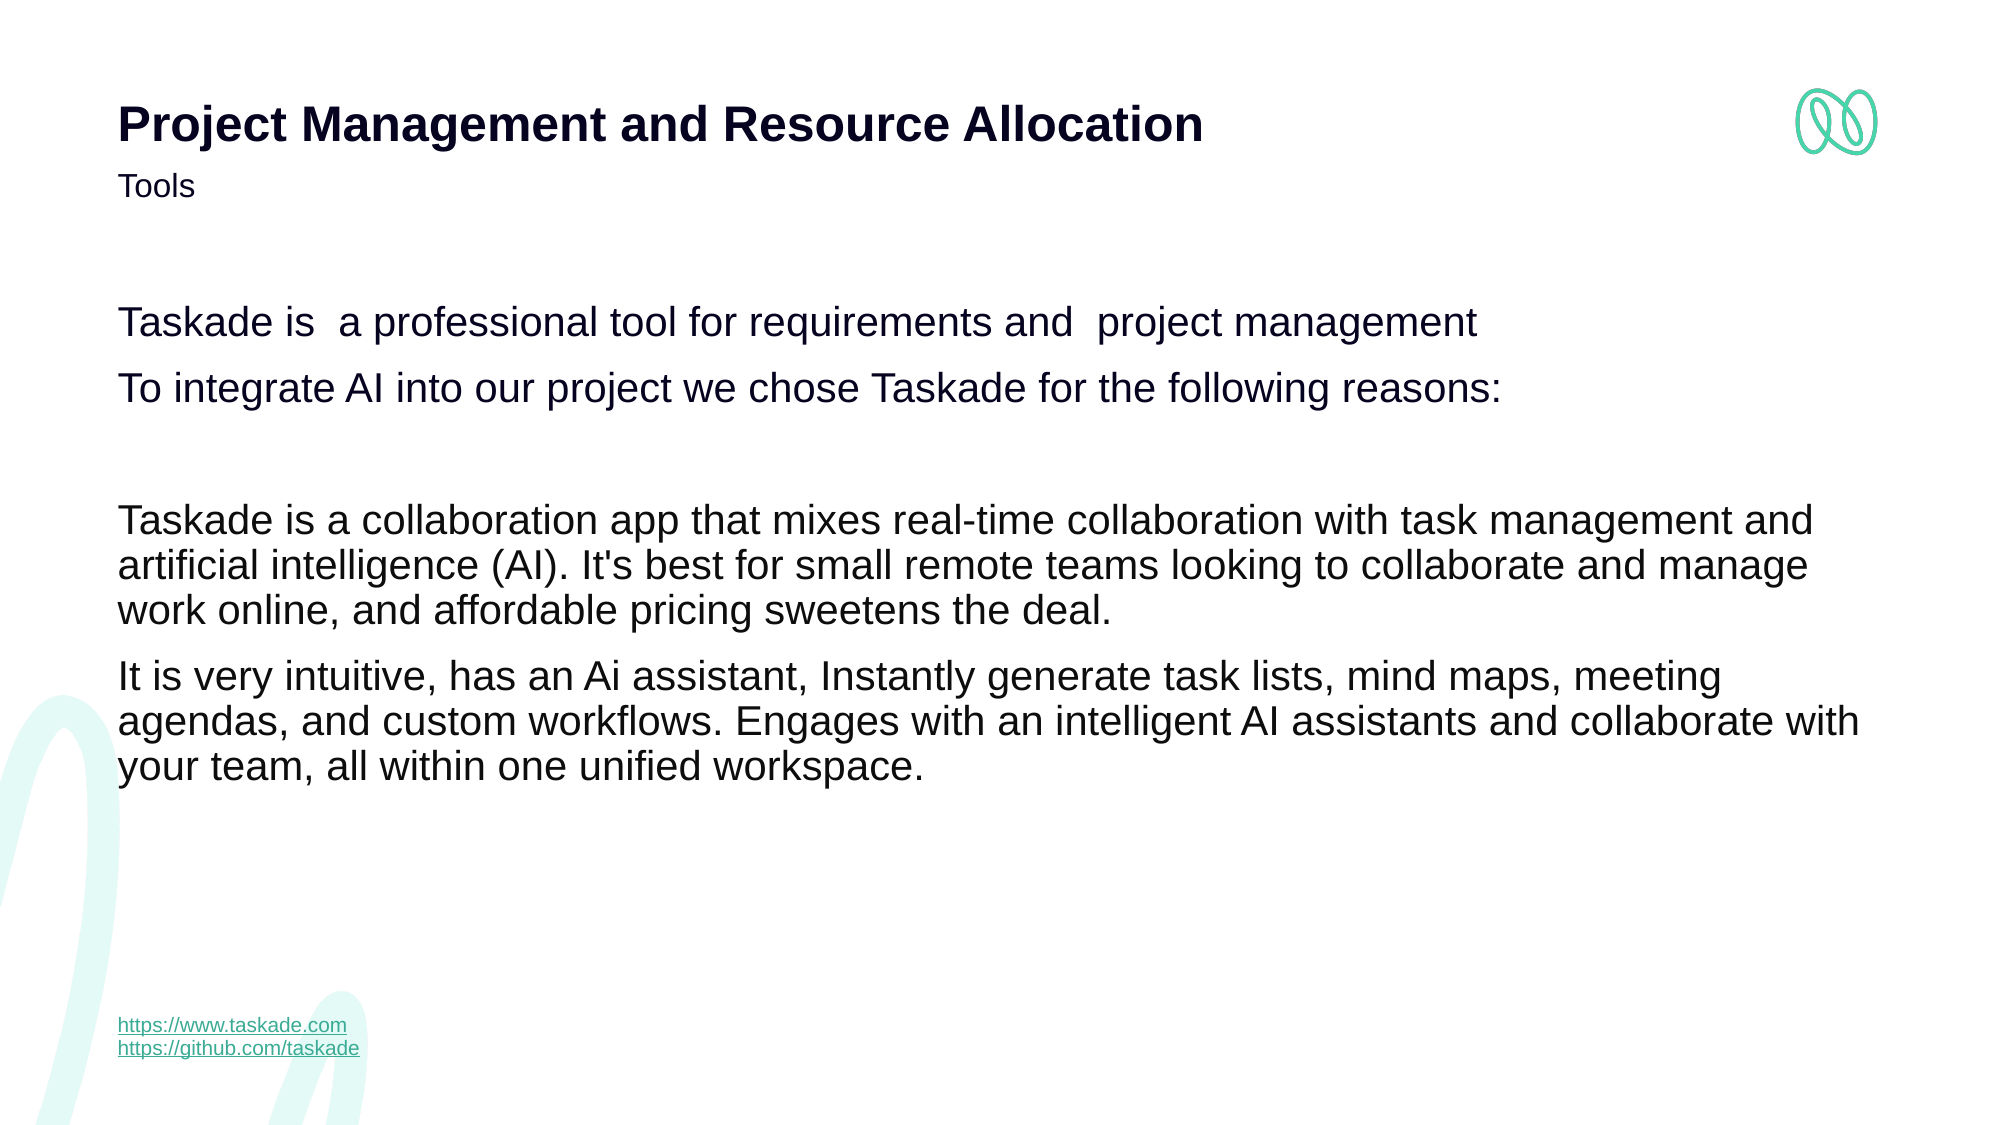

# Project Management and Resource Allocation
Tools

Taskade is  a professional tool for requirements and  project management
To integrate AI into our project we chose Taskade for the following reasons:

Taskade is a collaboration app that mixes real-time collaboration with task management and artificial intelligence (AI). It's best for small remote teams looking to collaborate and manage work online, and affordable pricing sweetens the deal.
It is very intuitive, has an Ai assistant, Instantly generate task lists, mind maps, meeting agendas, and custom workflows. Engages with an intelligent AI assistants and collaborate with your team, all within one unified workspace.

https://www.taskade.com
https://github.com/taskade